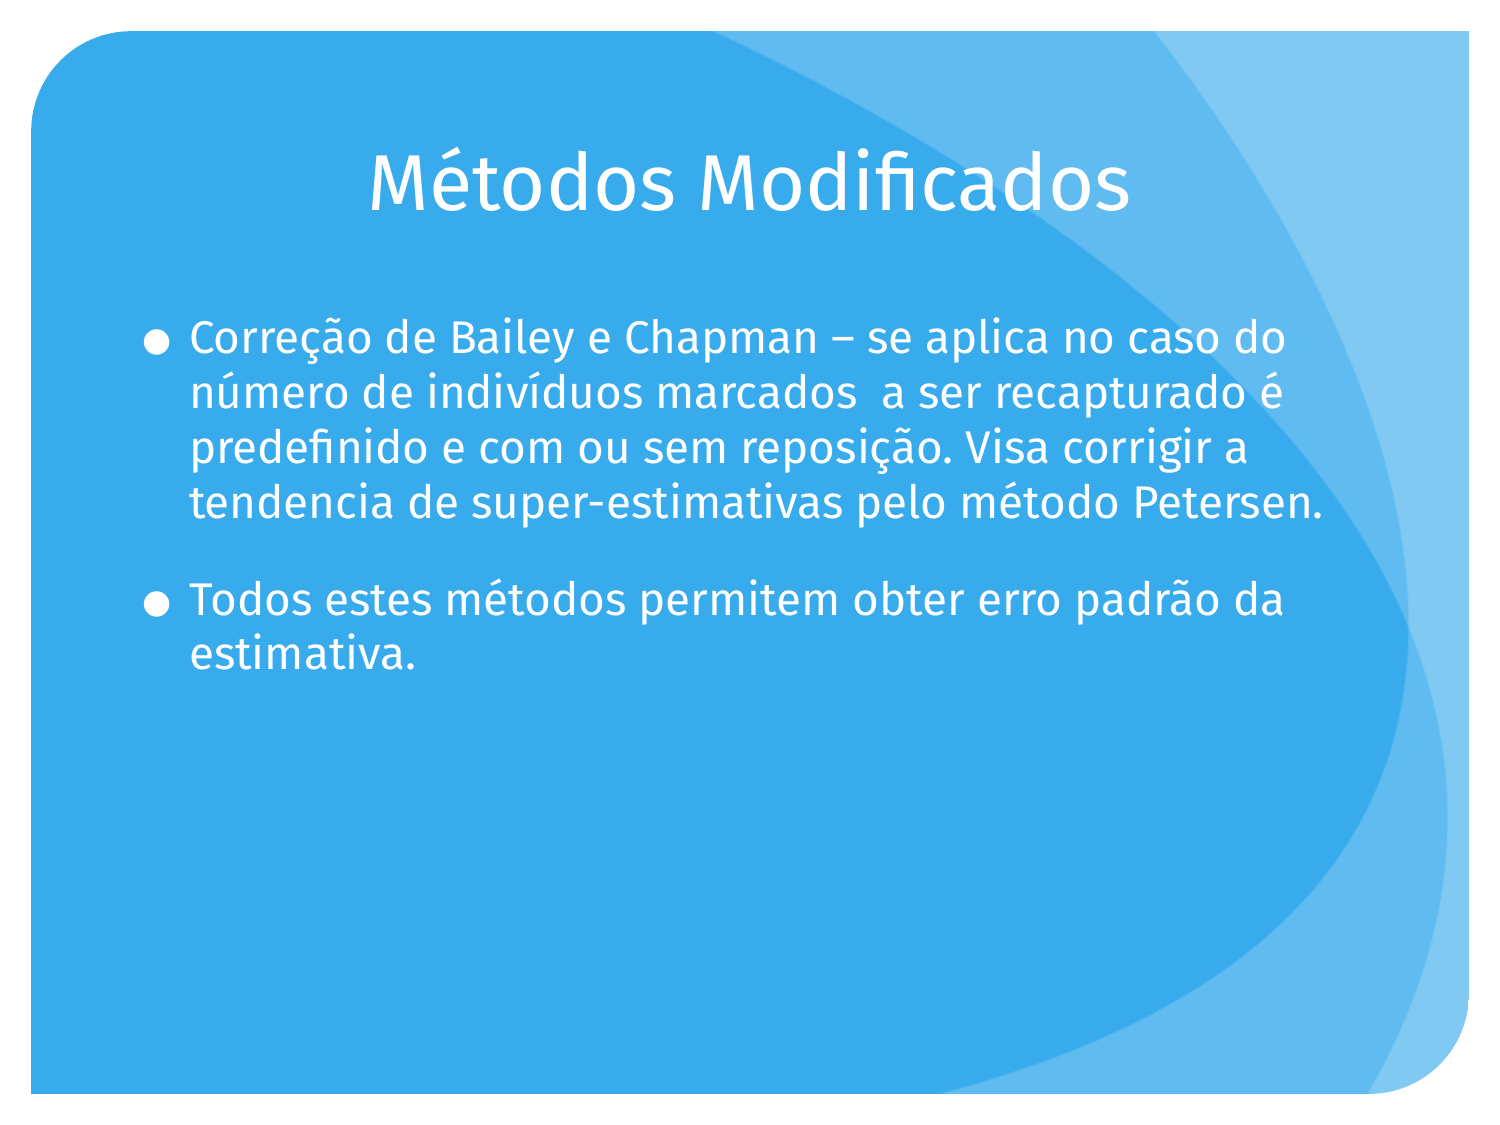

# Métodos Modificados
Correção de Bailey e Chapman – se aplica no caso do número de indivíduos marcados  a ser recapturado é predefinido e com ou sem reposição. Visa corrigir a tendencia de super-estimativas pelo método Petersen.
Todos estes métodos permitem obter erro padrão da estimativa.